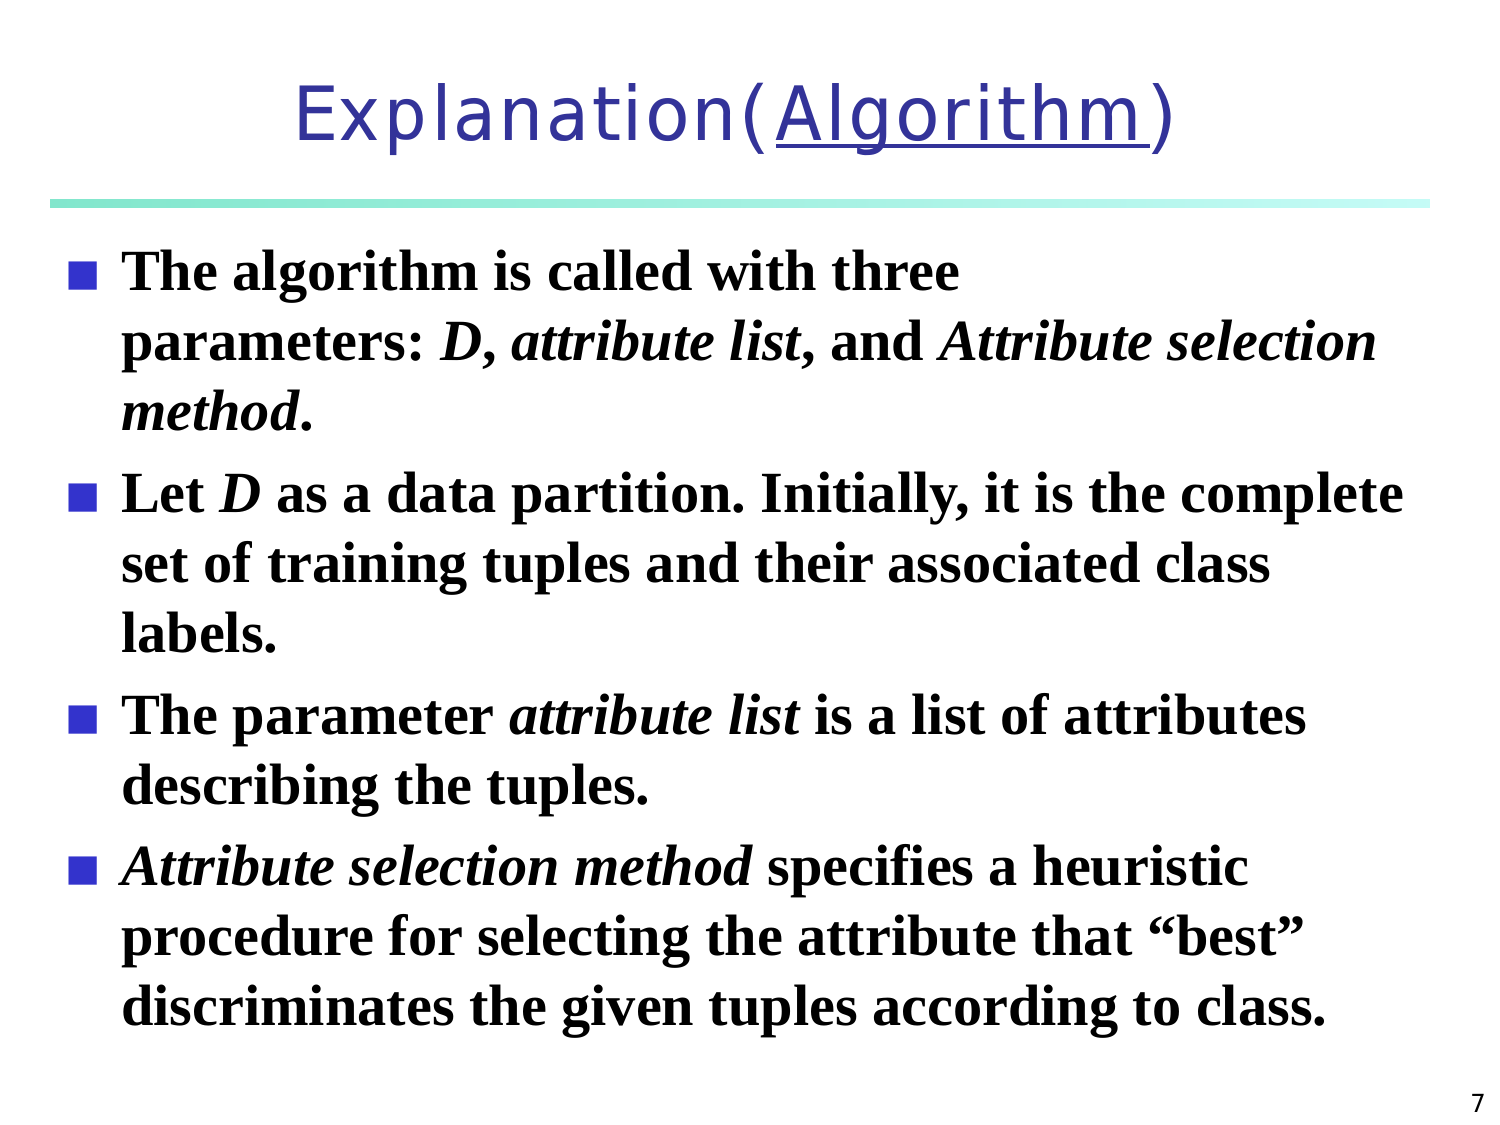

# Explanation(Algorithm)
The algorithm is called with three parameters: D, attribute list, and Attribute selection method.
Let D as a data partition. Initially, it is the complete set of training tuples and their associated class labels.
The parameter attribute list is a list of attributes describing the tuples.
Attribute selection method specifies a heuristic procedure for selecting the attribute that “best” discriminates the given tuples according to class.
7